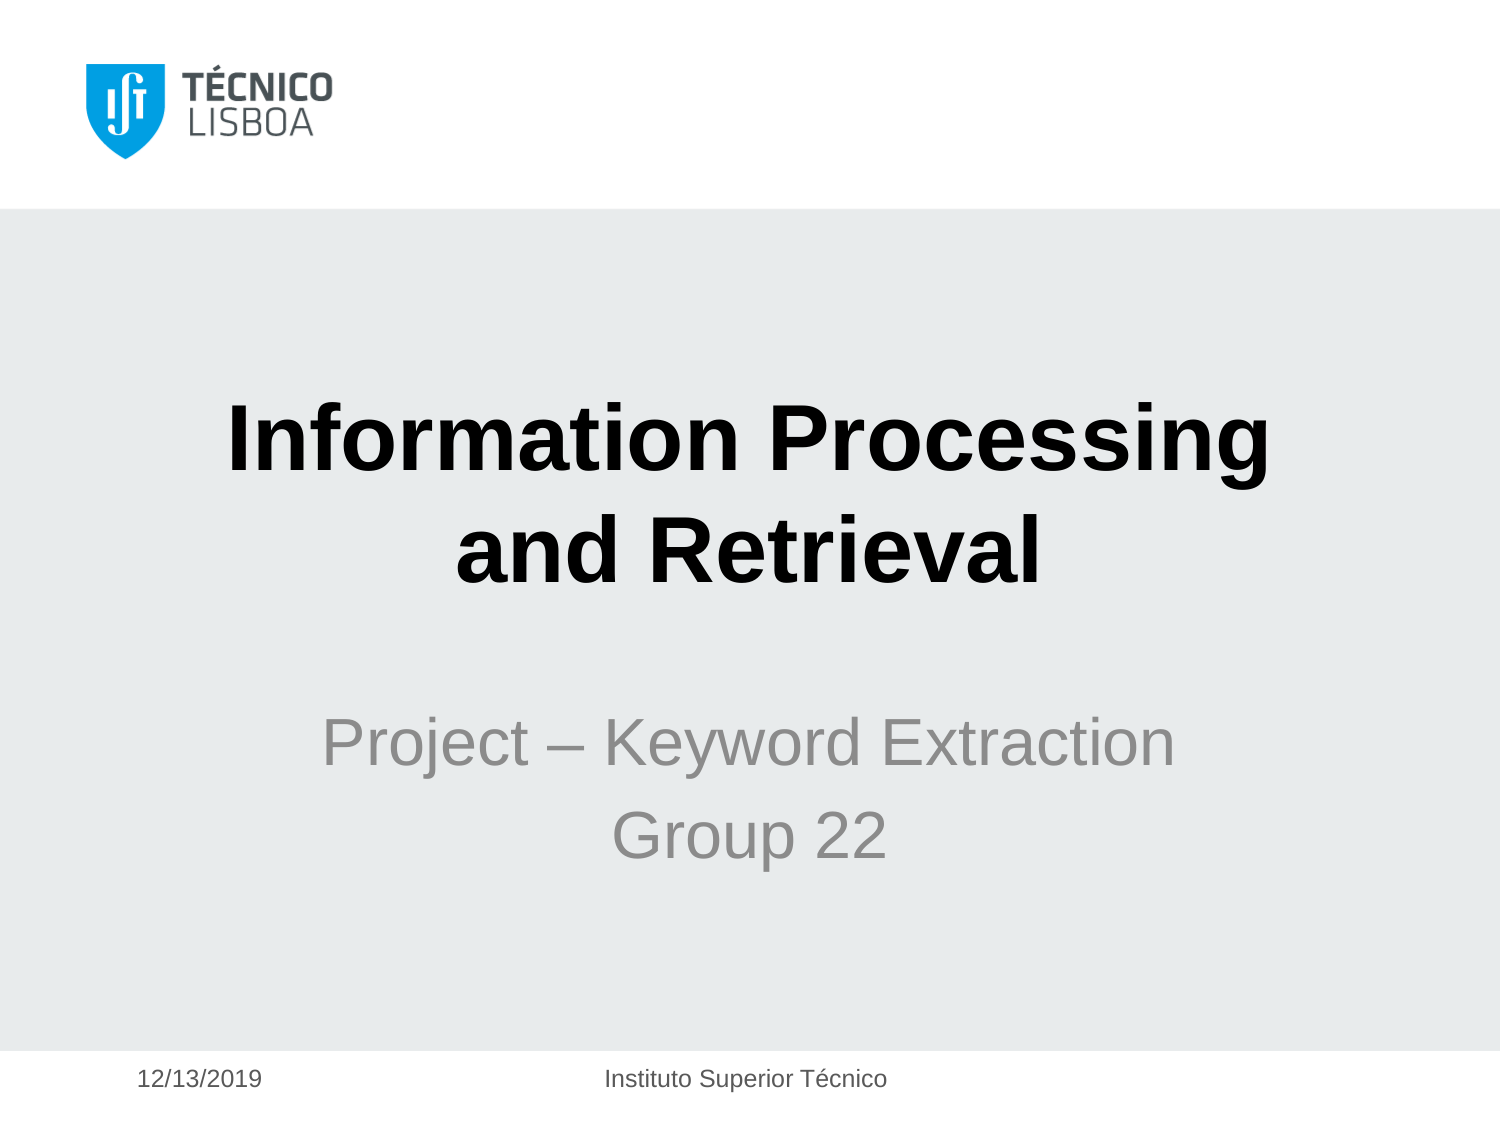

# Information Processing and Retrieval
Project – Keyword Extraction
Group 22
12/13/2019
Instituto Superior Técnico